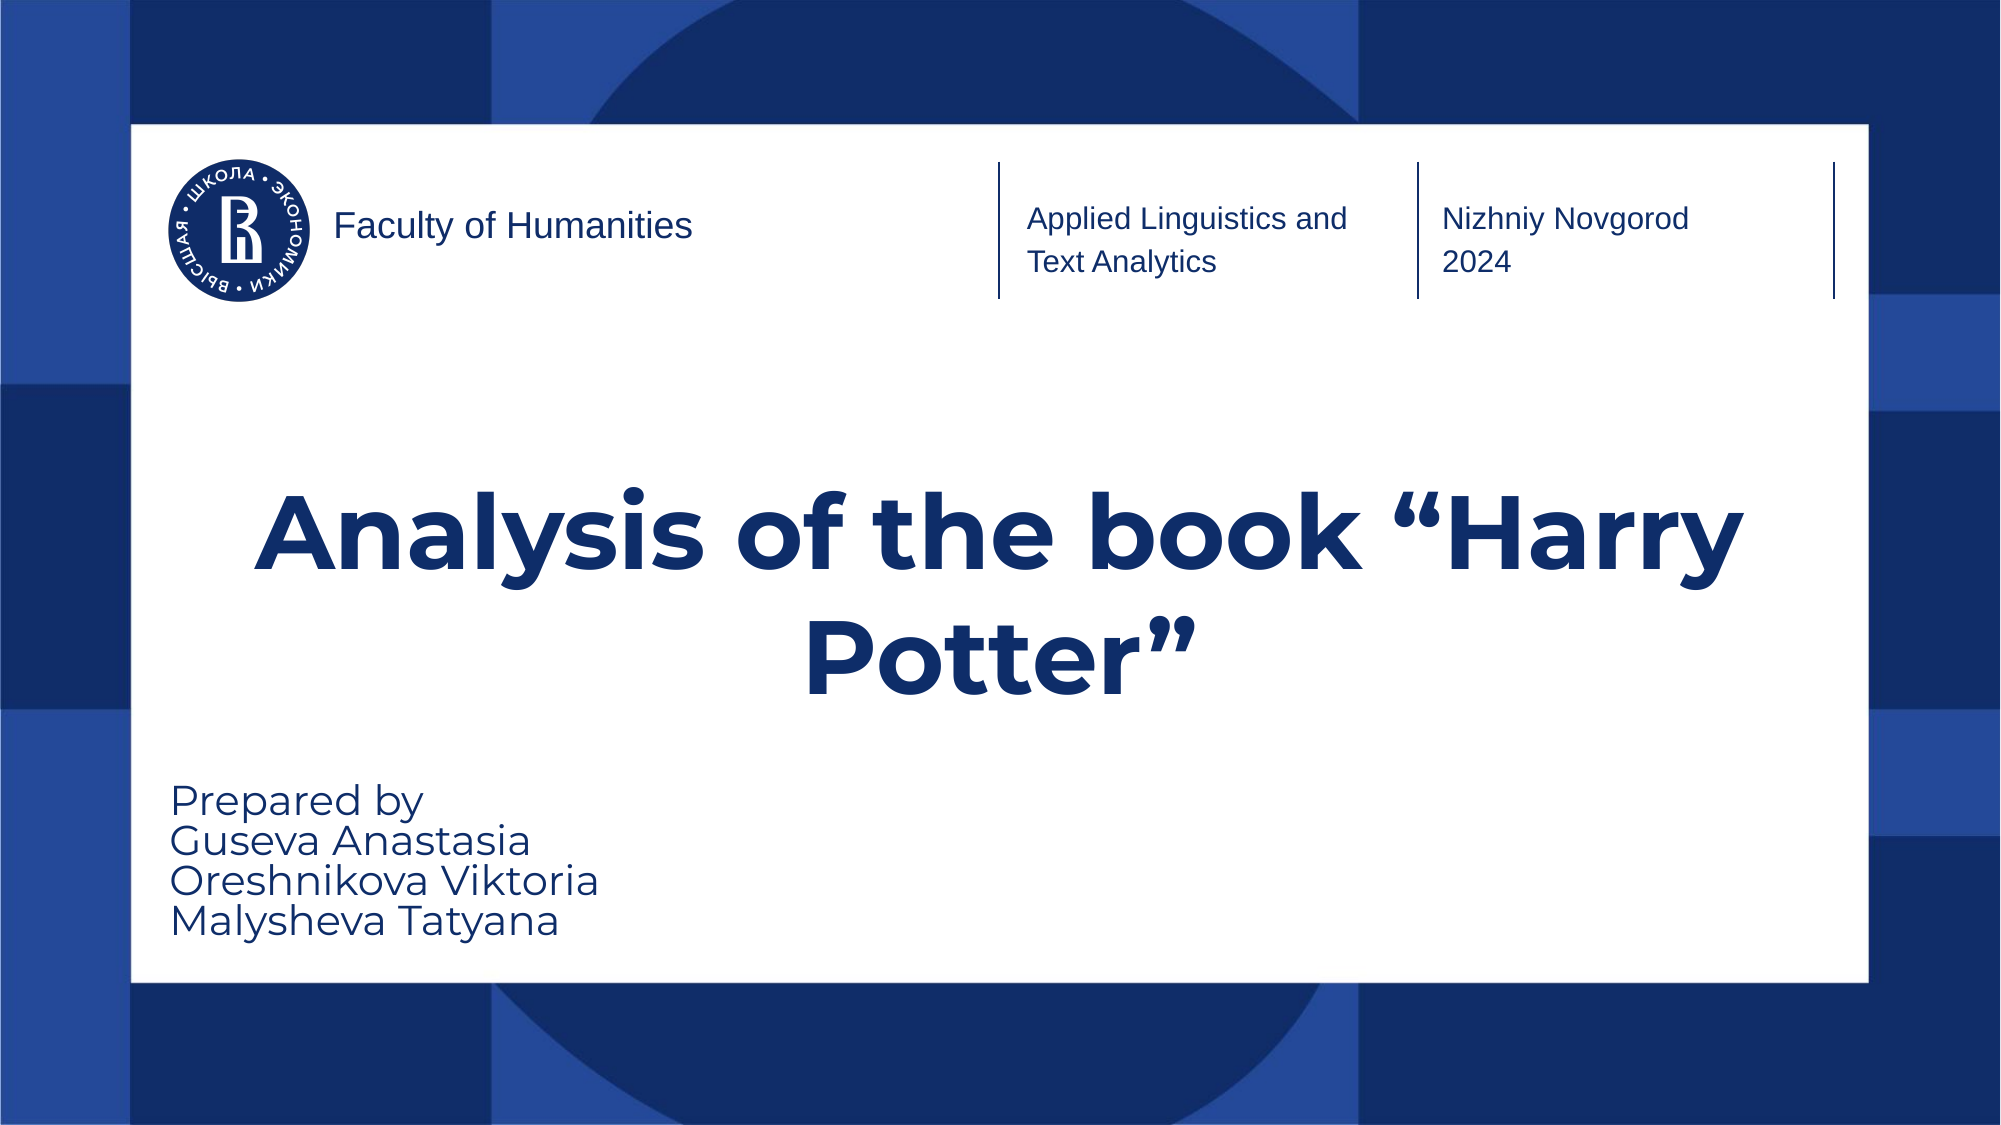

Applied Linguistics and Text Analytics
Nizhniy Novgorod
2024
Faculty of Humanities
# Analysis of the book “Harry Potter”
Prepared by
Guseva Anastasia
Oreshnikova Viktoria
Malysheva Tatyana